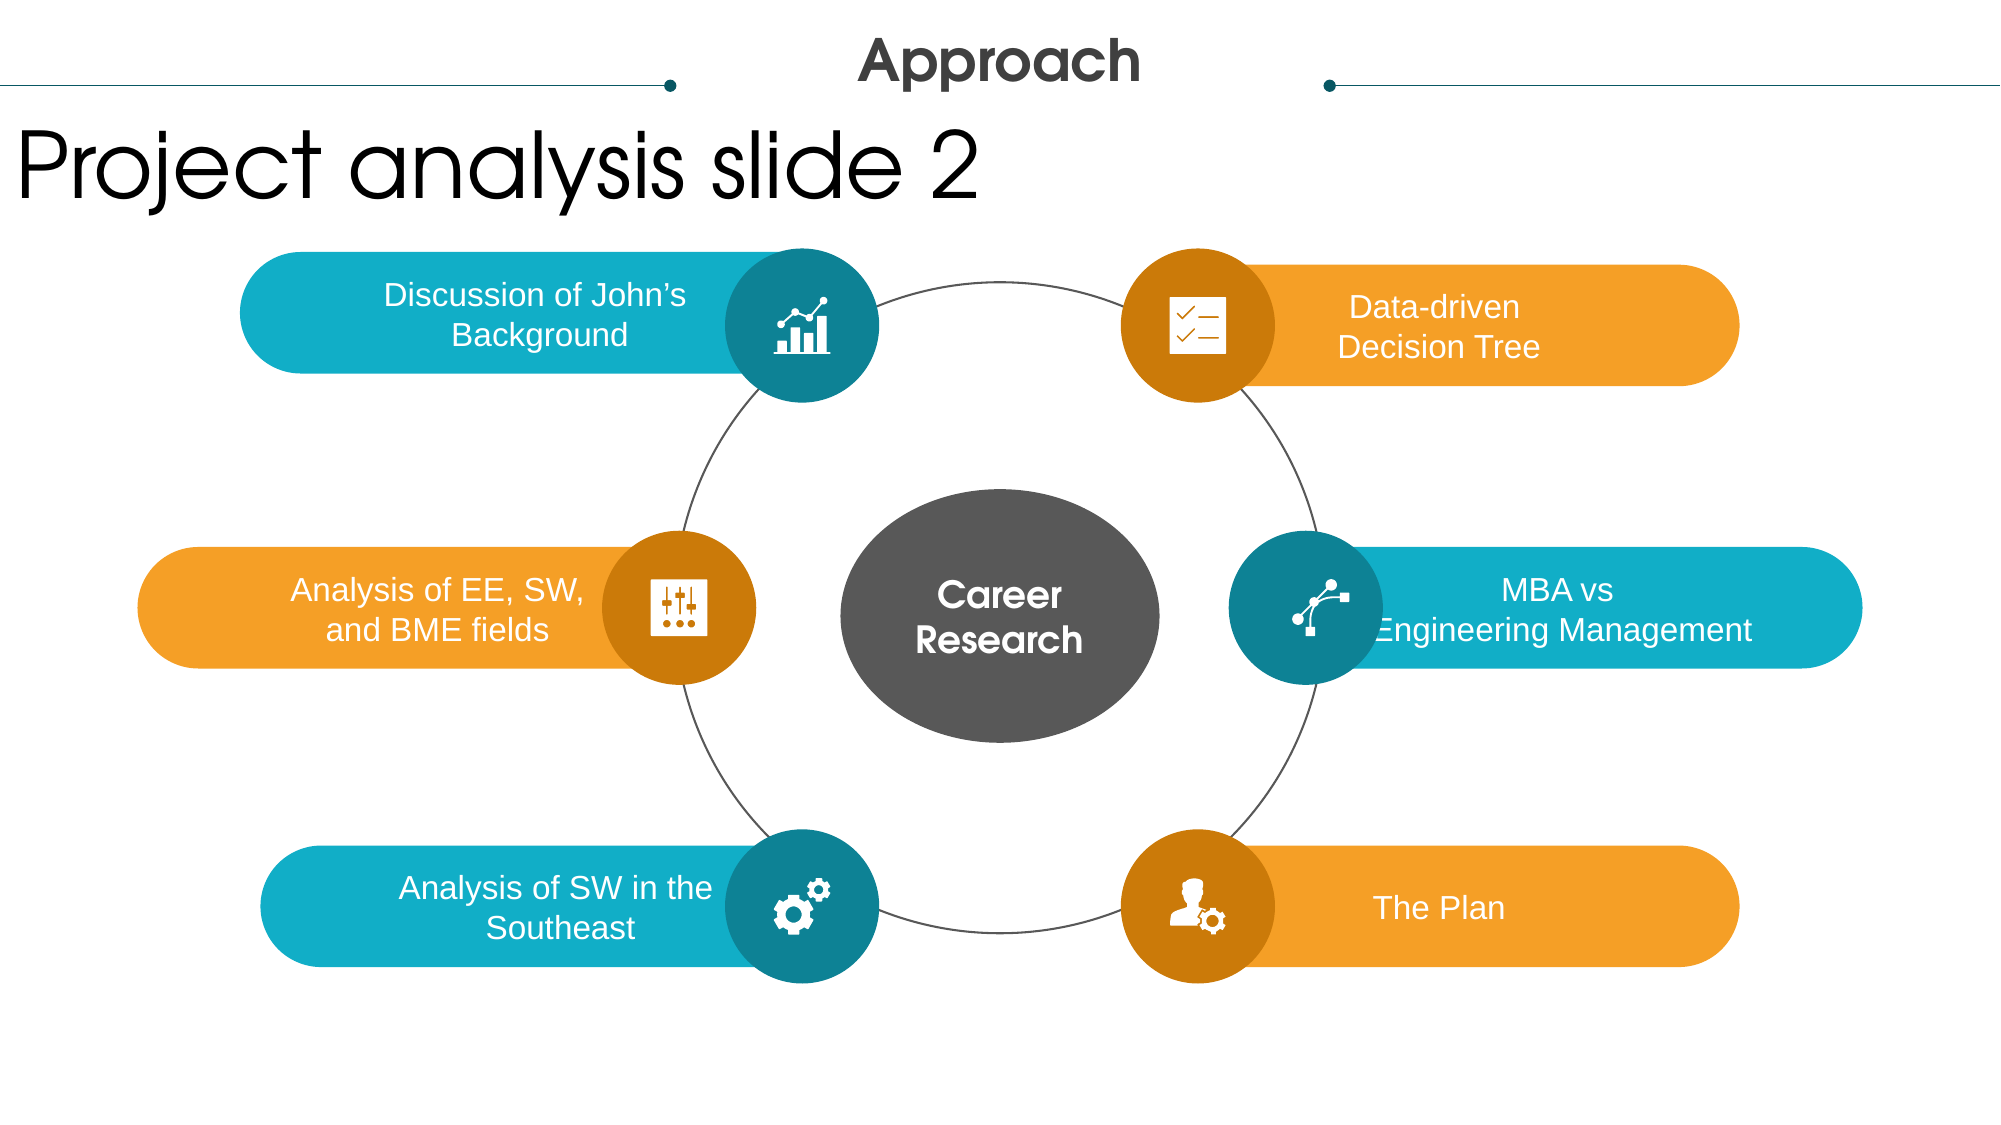

Approach
Project analysis slide 2

Discussion of John’s
Background
Data-driven
Decision Tree

Career
Research

Analysis of EE, SW,
and BME fields
MBA vs
Engineering Management

Analysis of SW in the
Southeast
The Plan